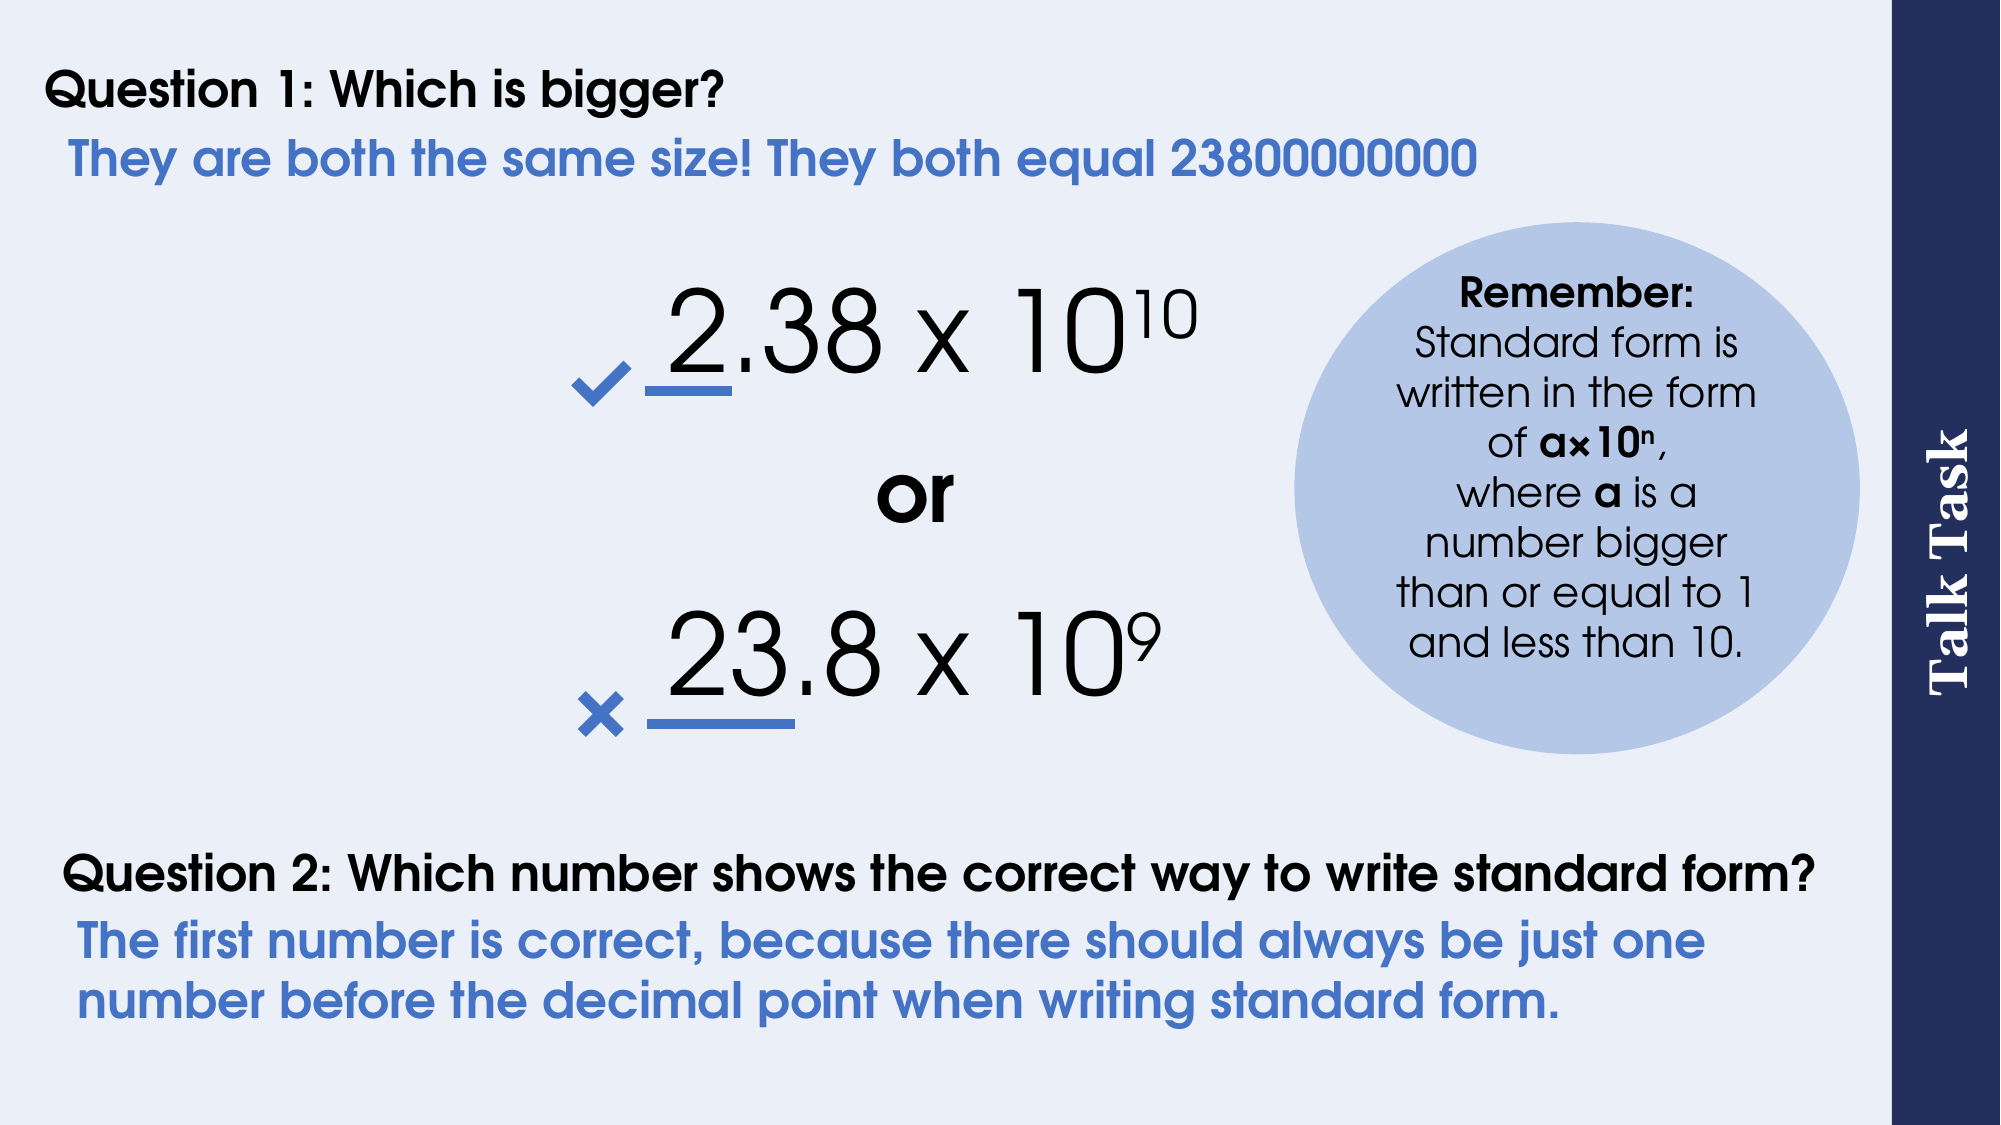

# Question 1: Which is bigger?
They are both the same size! They both equal 23800000000
Remember: Standard form is written in the form of a×10n, where a is a number bigger than or equal to 1 and less than 10.

2.38 x 1010
✓
or
23.8 x 109
✗
Question 2: Which number shows the correct way to write standard form?
The first number is correct, because there should always be just one number before the decimal point when writing standard form.